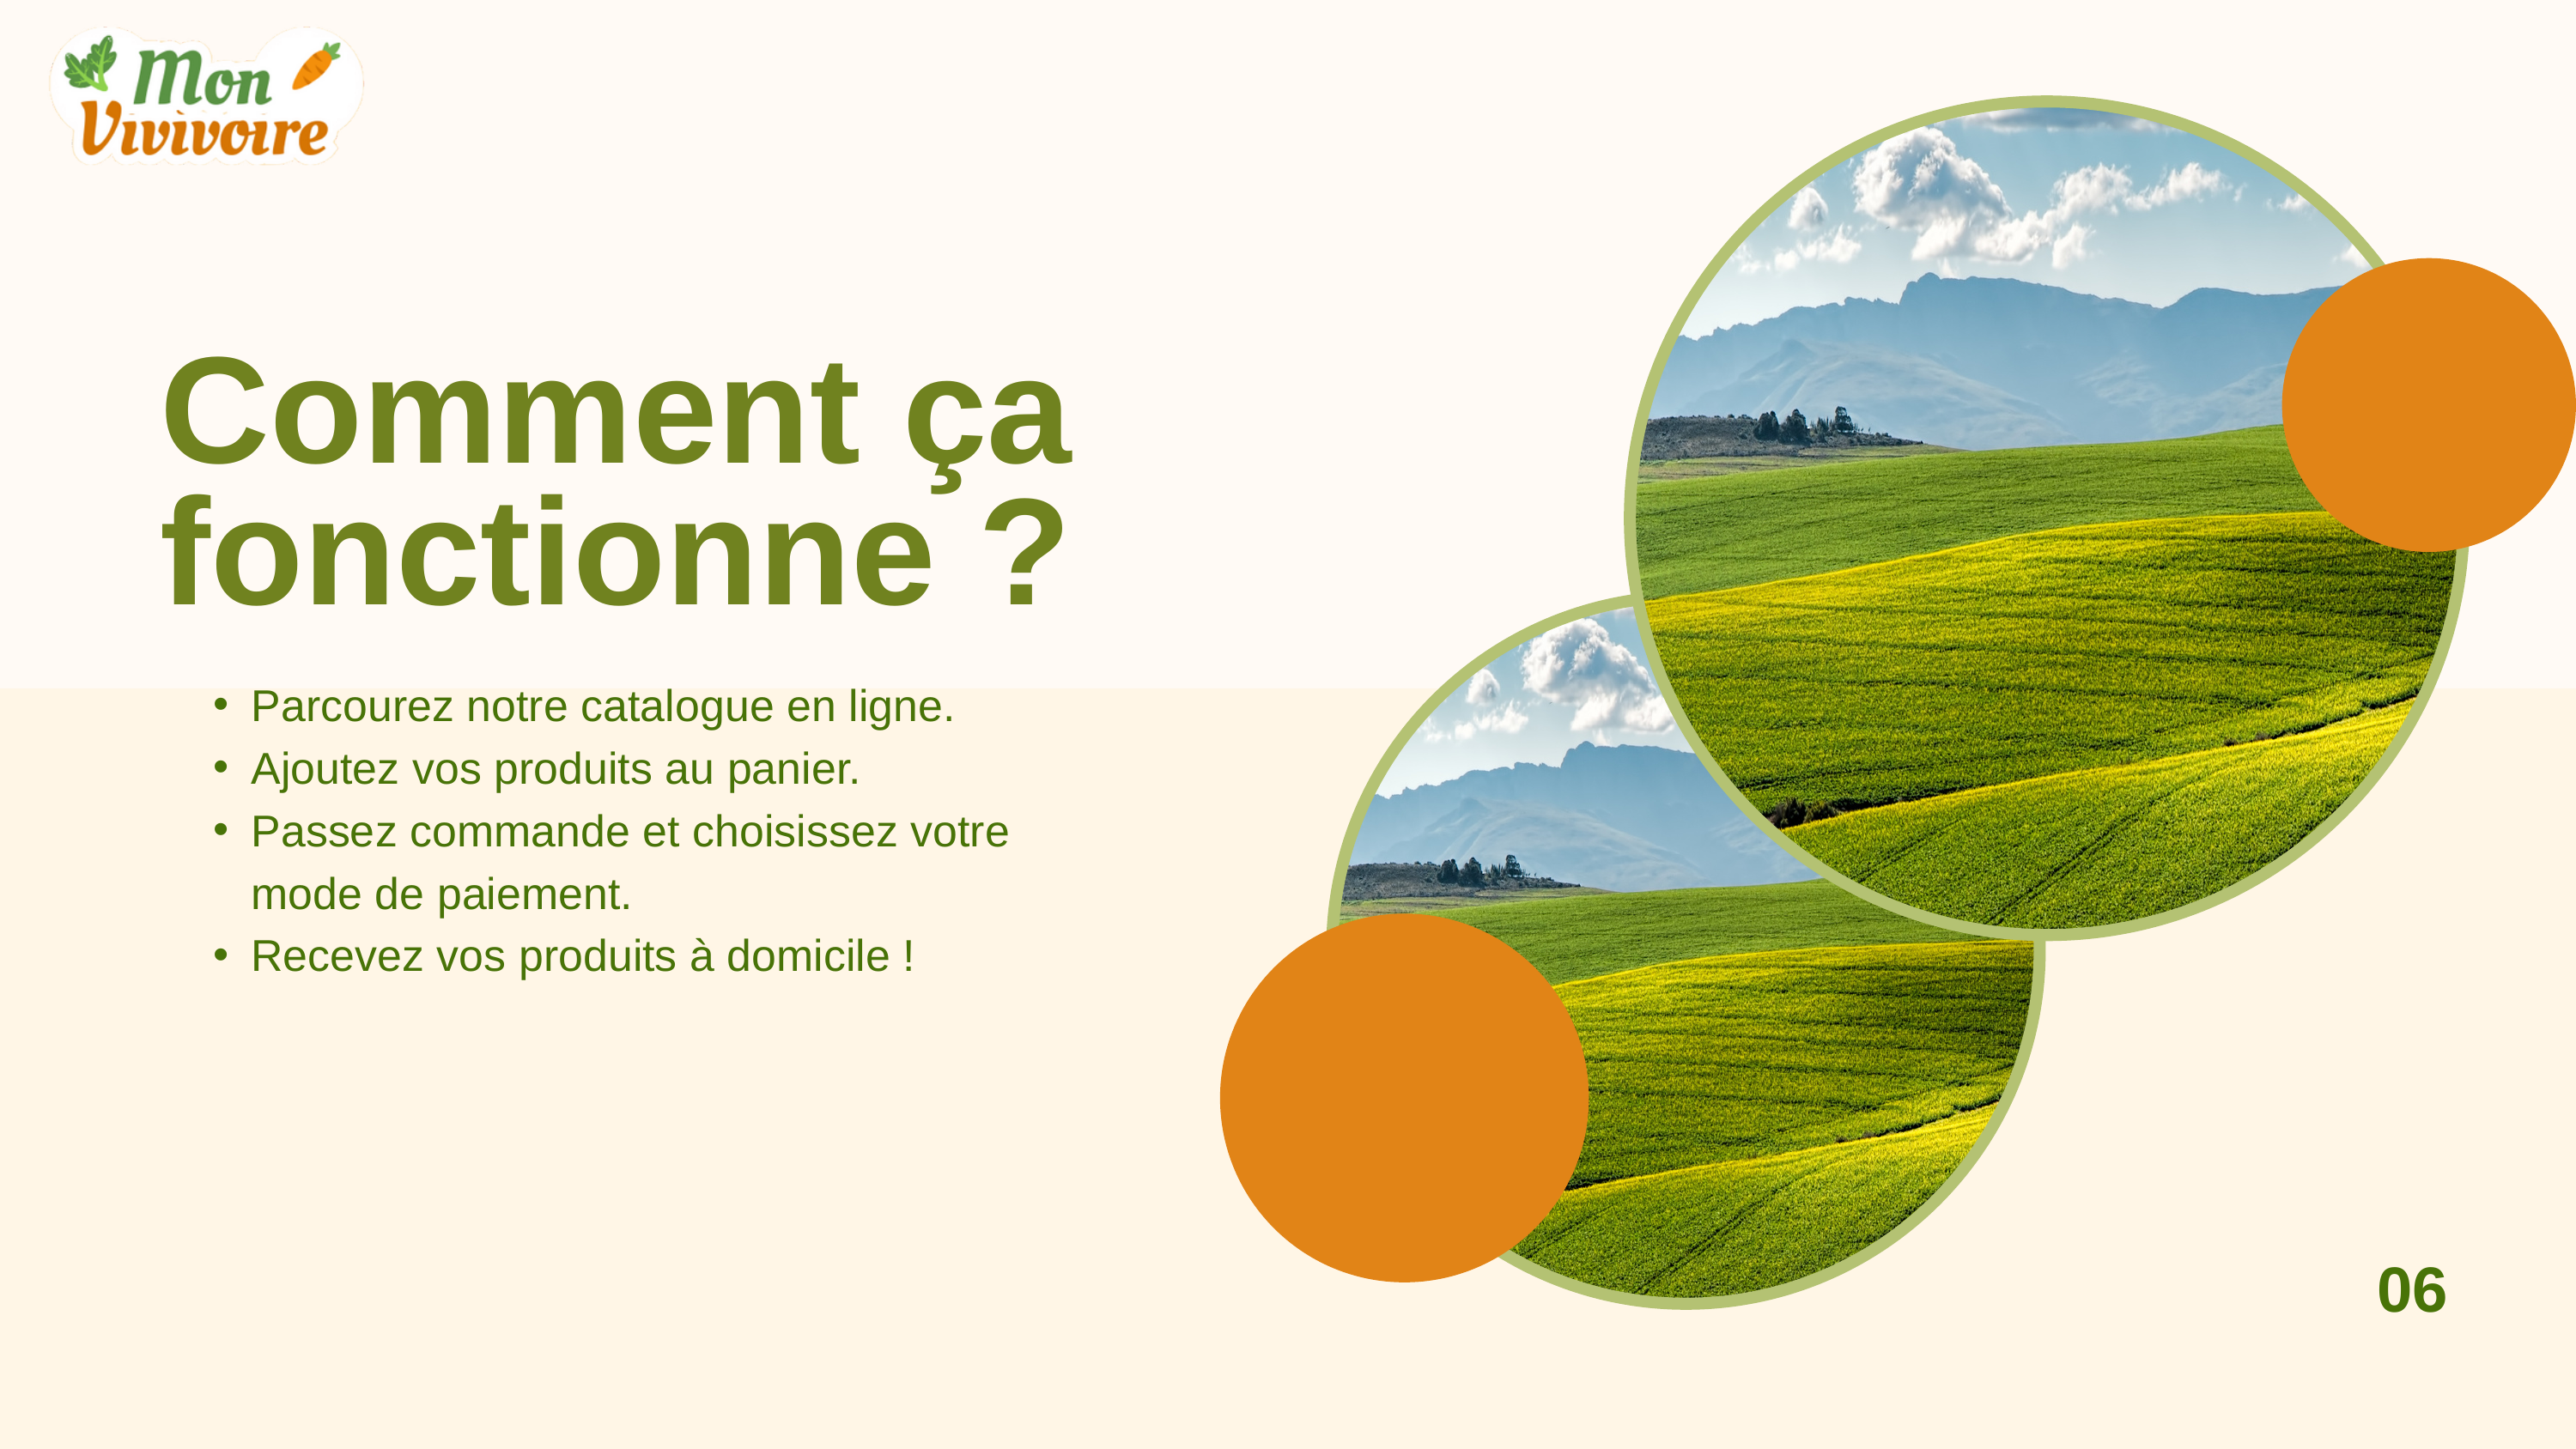

Comment ça fonctionne ?

Parcourez notre catalogue en ligne.
Ajoutez vos produits au panier.
Passez commande et choisissez votre mode de paiement.
Recevez vos produits à domicile !

06